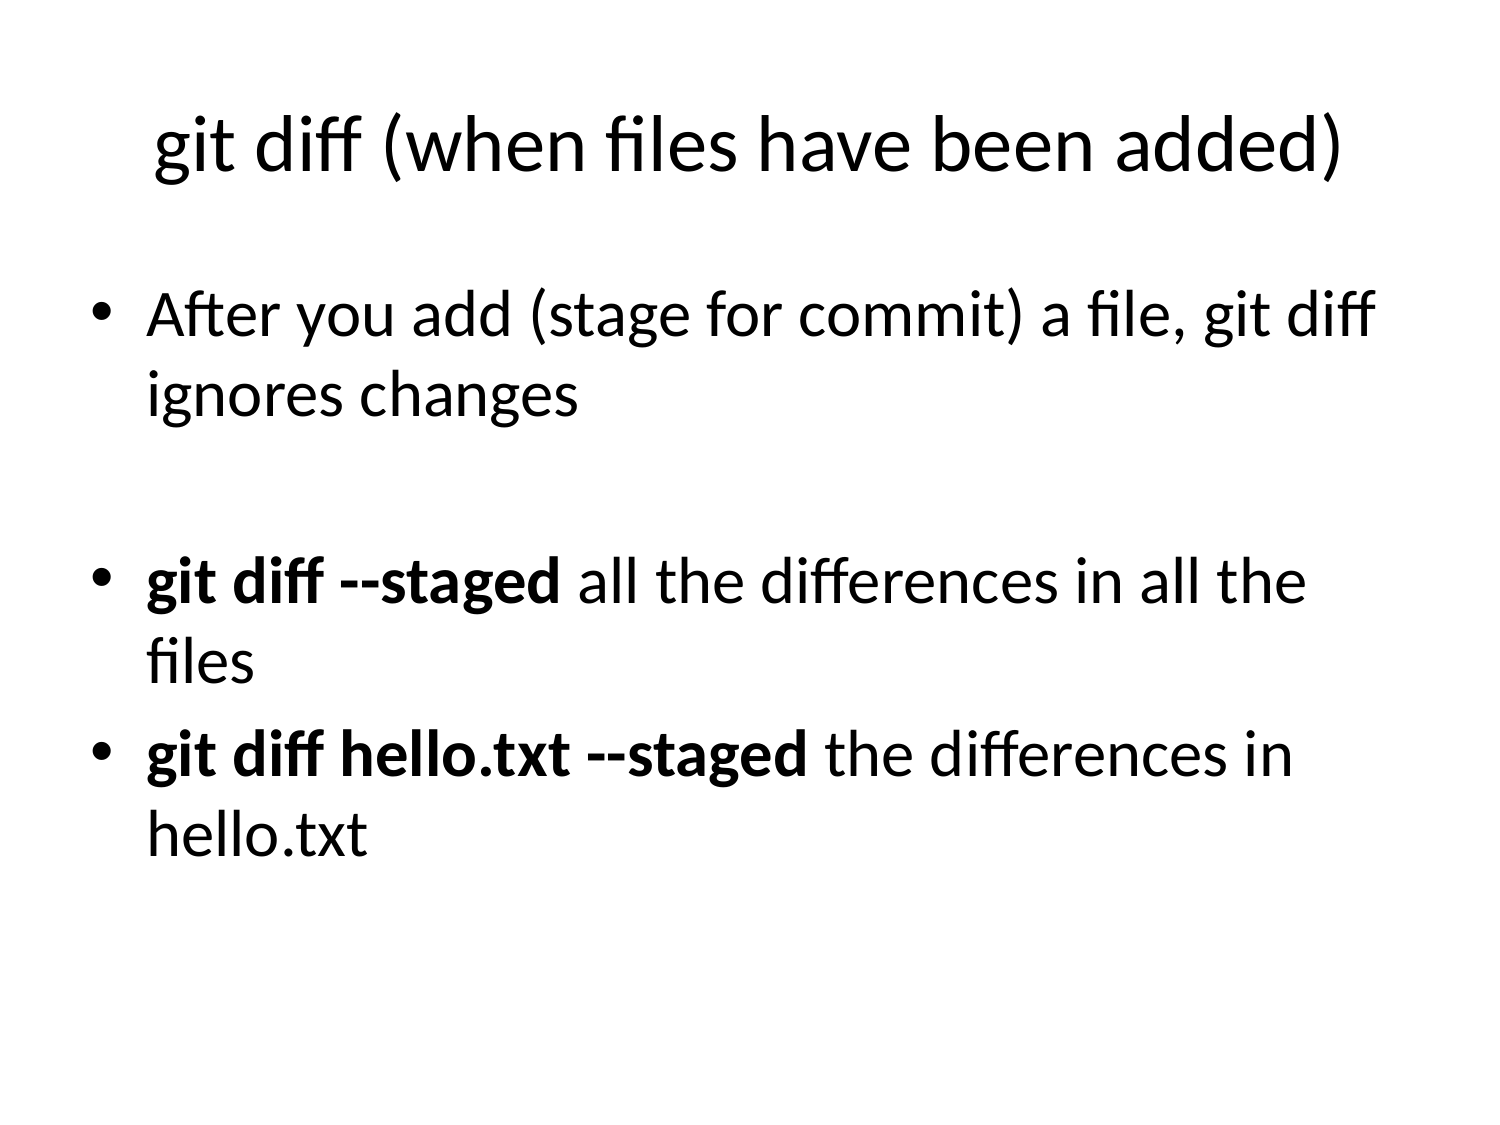

# git diff (when files have been added)
After you add (stage for commit) a file, git diff ignores changes

git diff --staged all the differences in all the files
git diff hello.txt --staged the differences in hello.txt